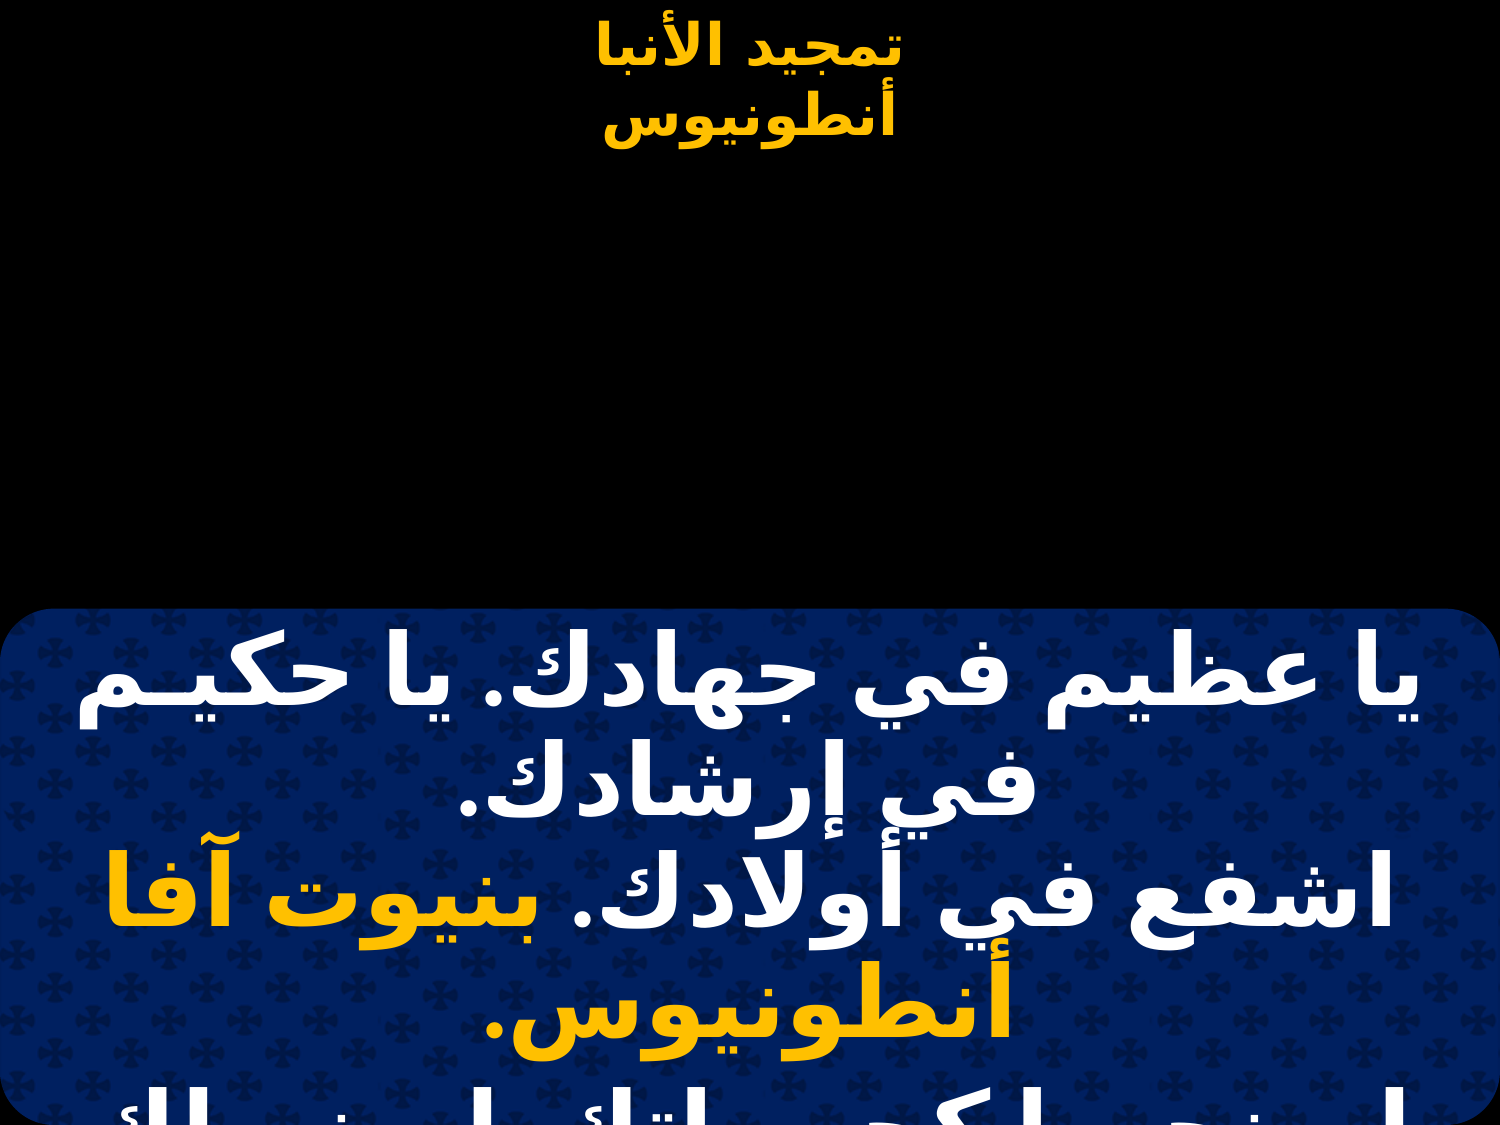

#
| يا عظيم في جهادك. يا حكيـم في إرشادك. اشفع في أولادك. بنيوت آفا أنطونيوس. |
| --- |
| لم نحيــا كحيـــاتك. لم نسلك في صفــاتك. فاذكرنا في صلاتك. بنيوت آفا أنطونيوس. |